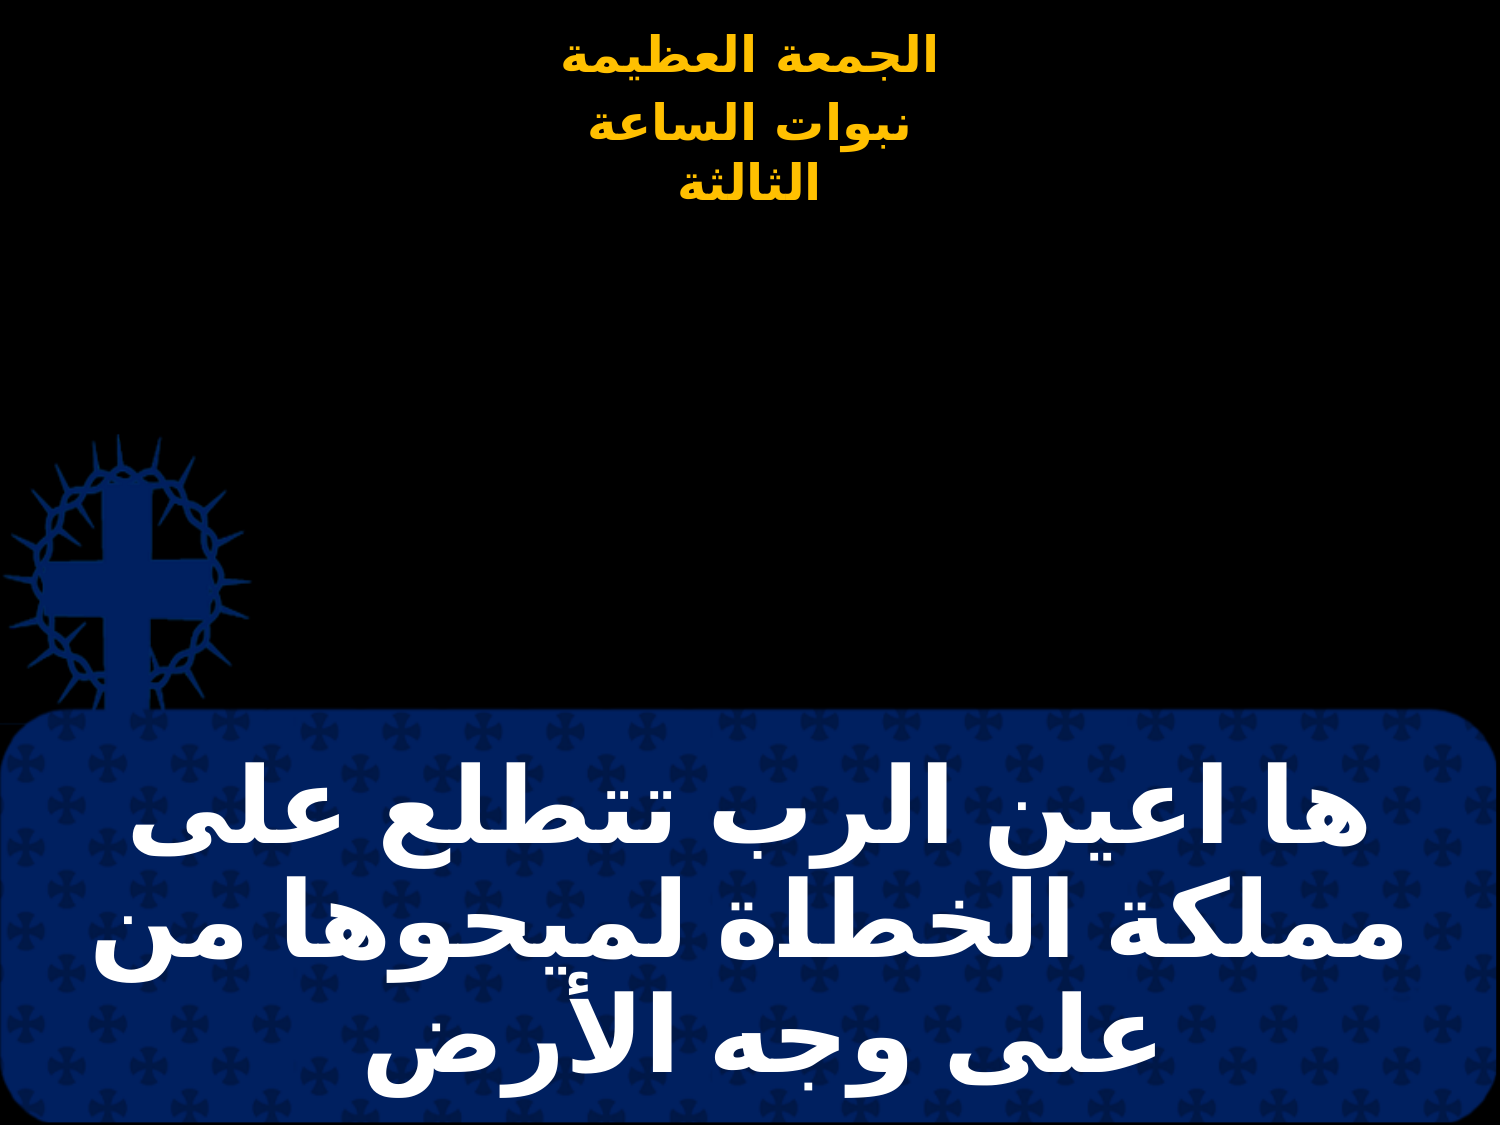

# ها اعين الرب تتطلع على مملكة الخطاة لميحوها من على وجه الأرض